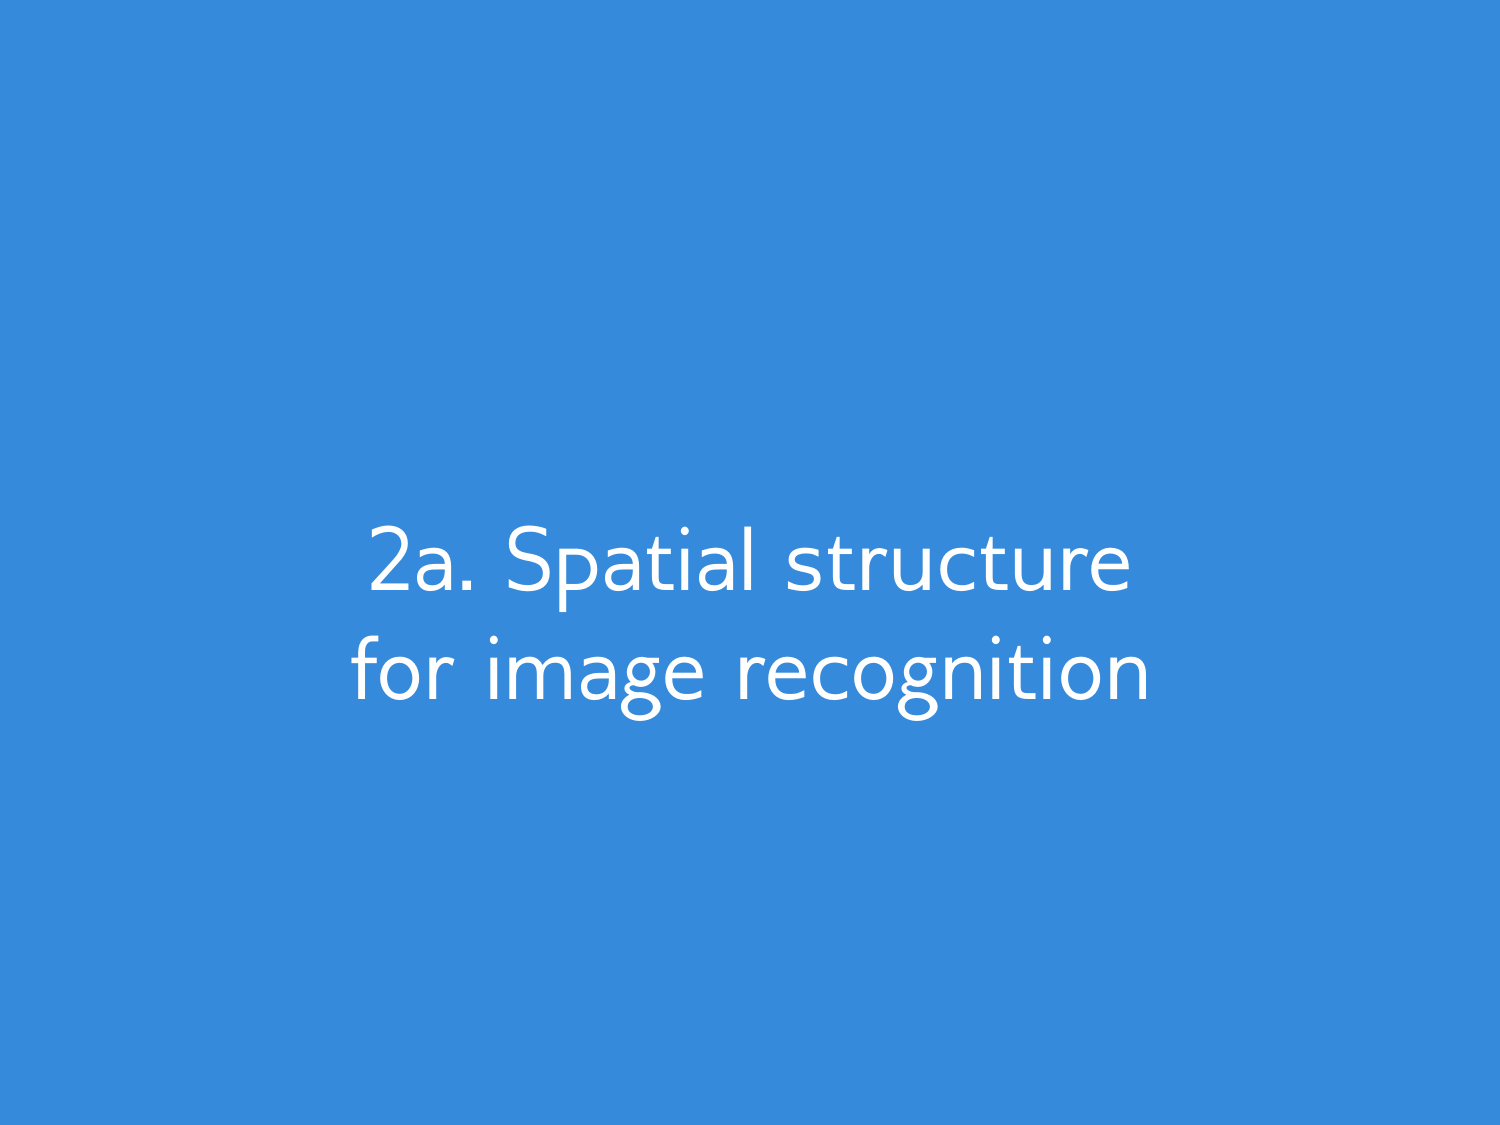

# 2a. Spatial structure for image recognition